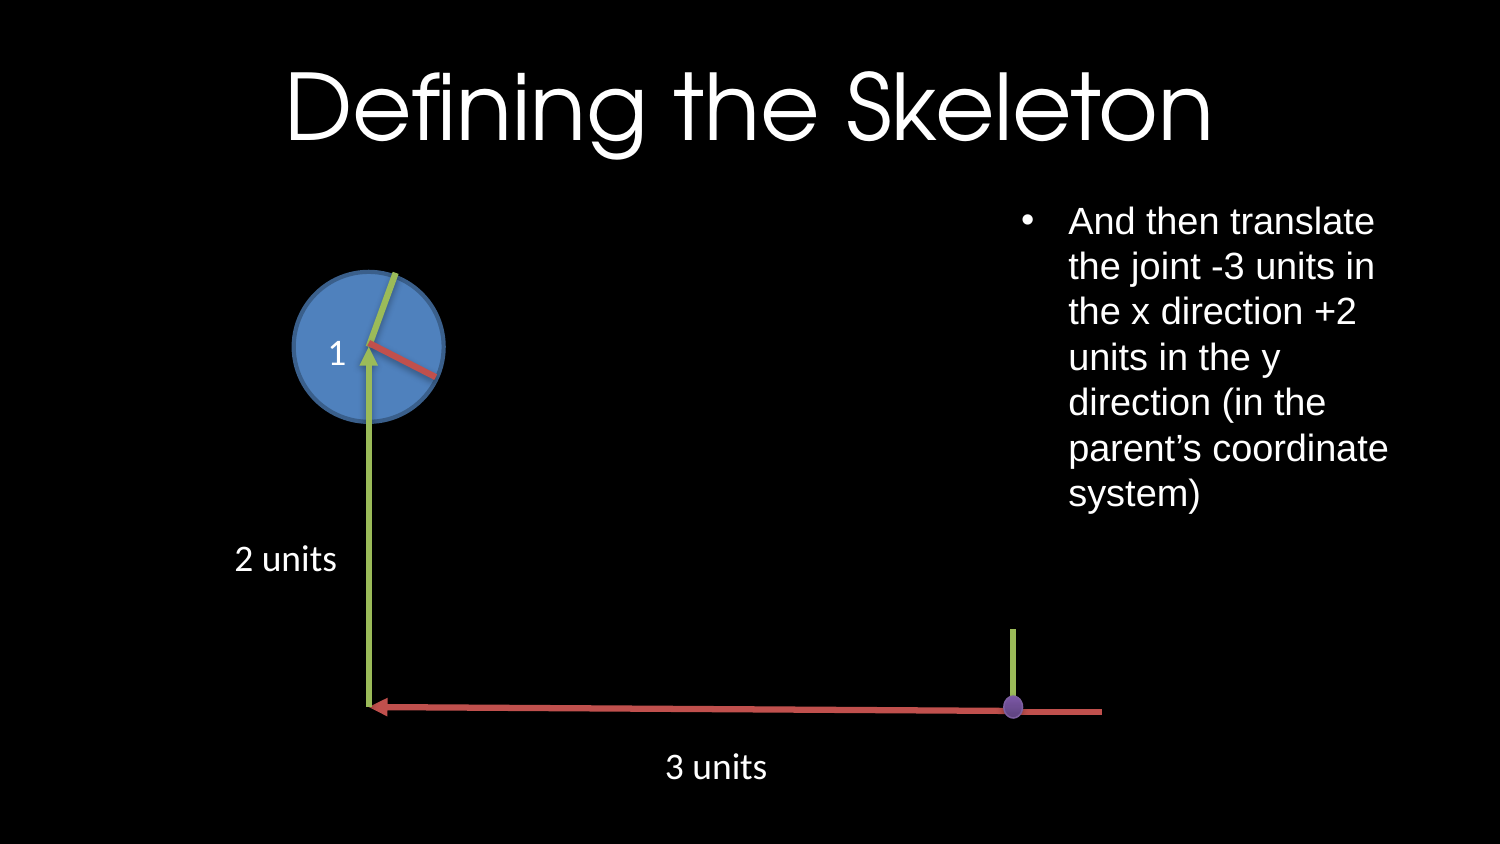

# Defining the Skeleton

And then translate the joint -3 units in the x direction +2 units in the y direction (in the parent’s coordinate system)

1
2 units

3 units